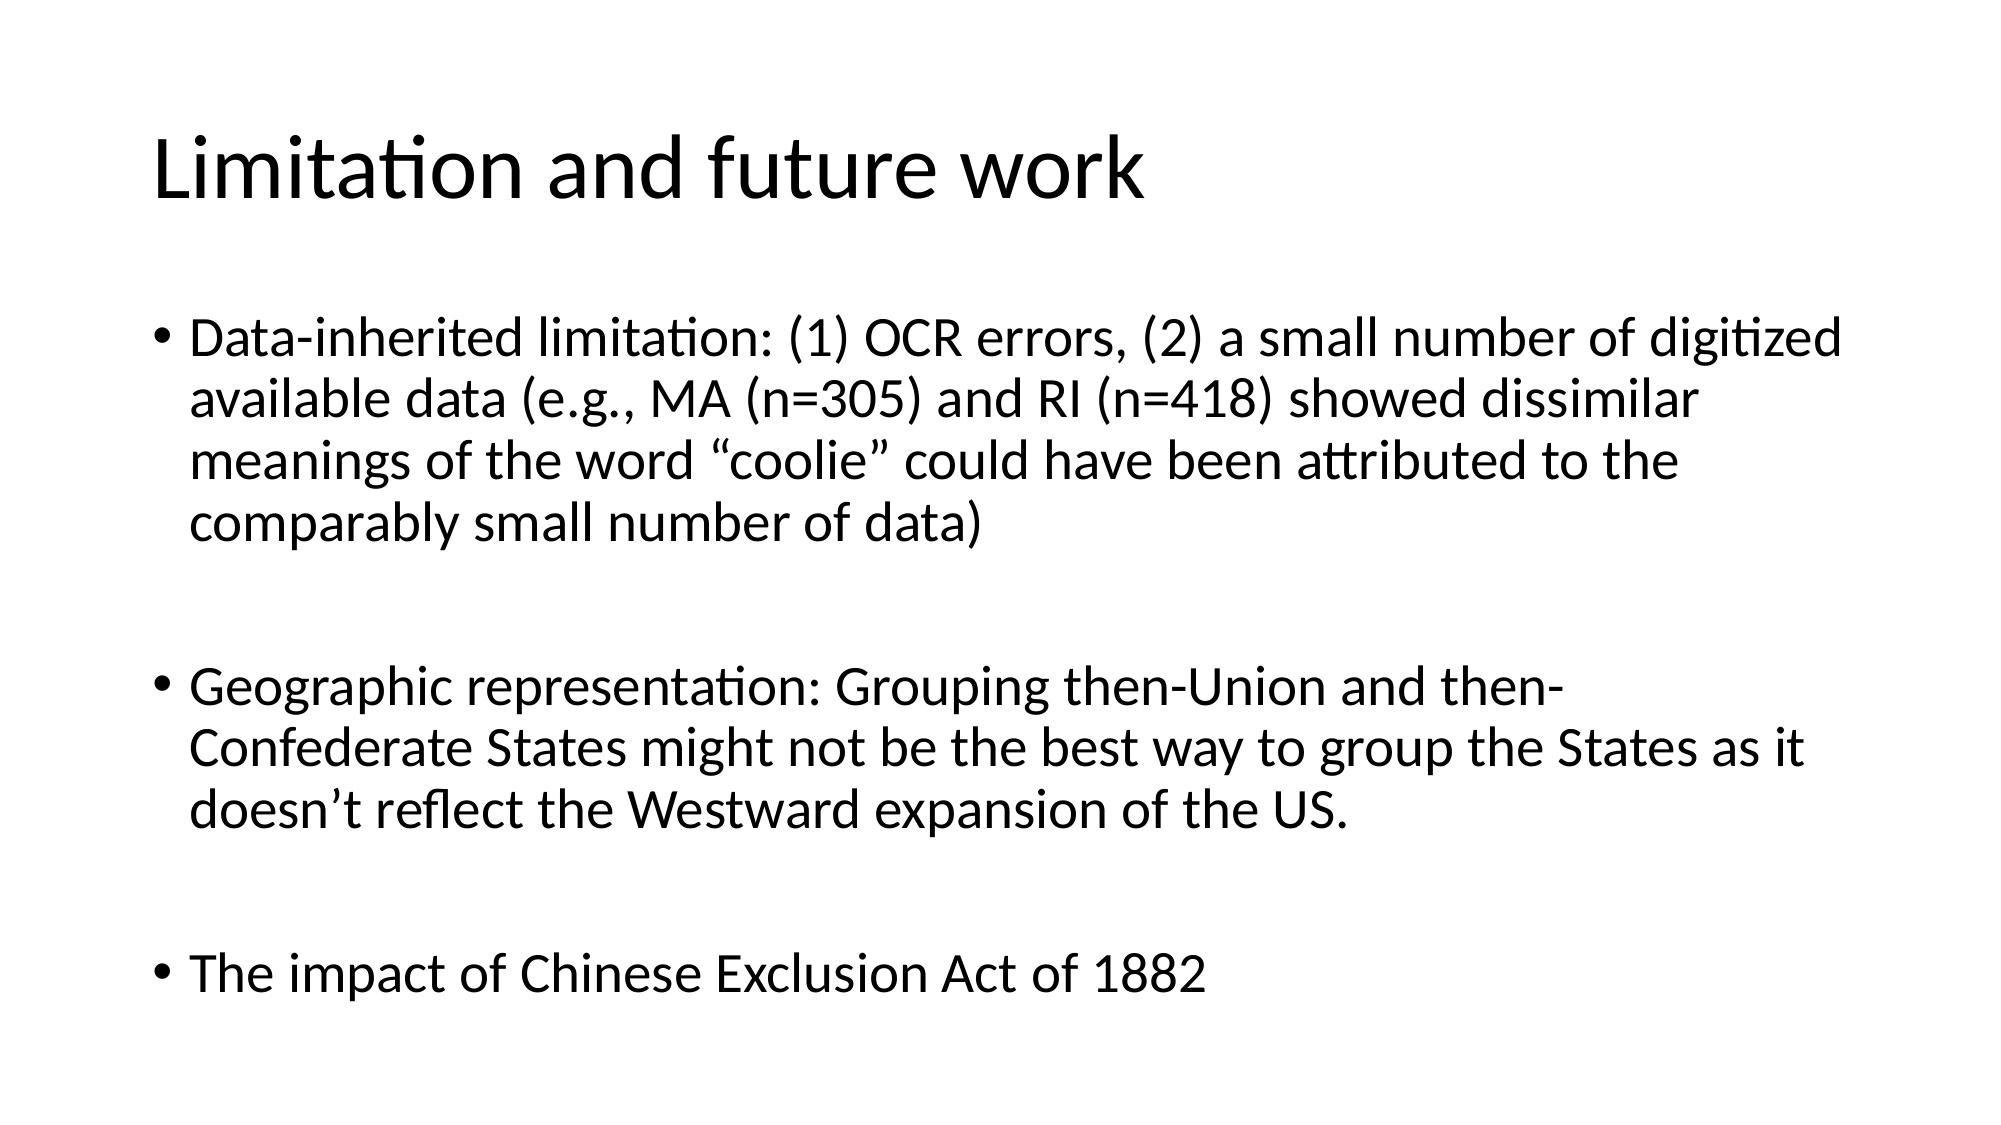

# Limitation and future work
Data-inherited limitation: (1) OCR errors, (2) a small number of digitized available data (e.g., MA (n=305) and RI (n=418) showed dissimilar meanings of the word “coolie” could have been attributed to the comparably small number of data)

Geographic representation: Grouping then-Union and then-Confederate States might not be the best way to group the States as it doesn’t reflect the Westward expansion of the US.

The impact of Chinese Exclusion Act of 1882